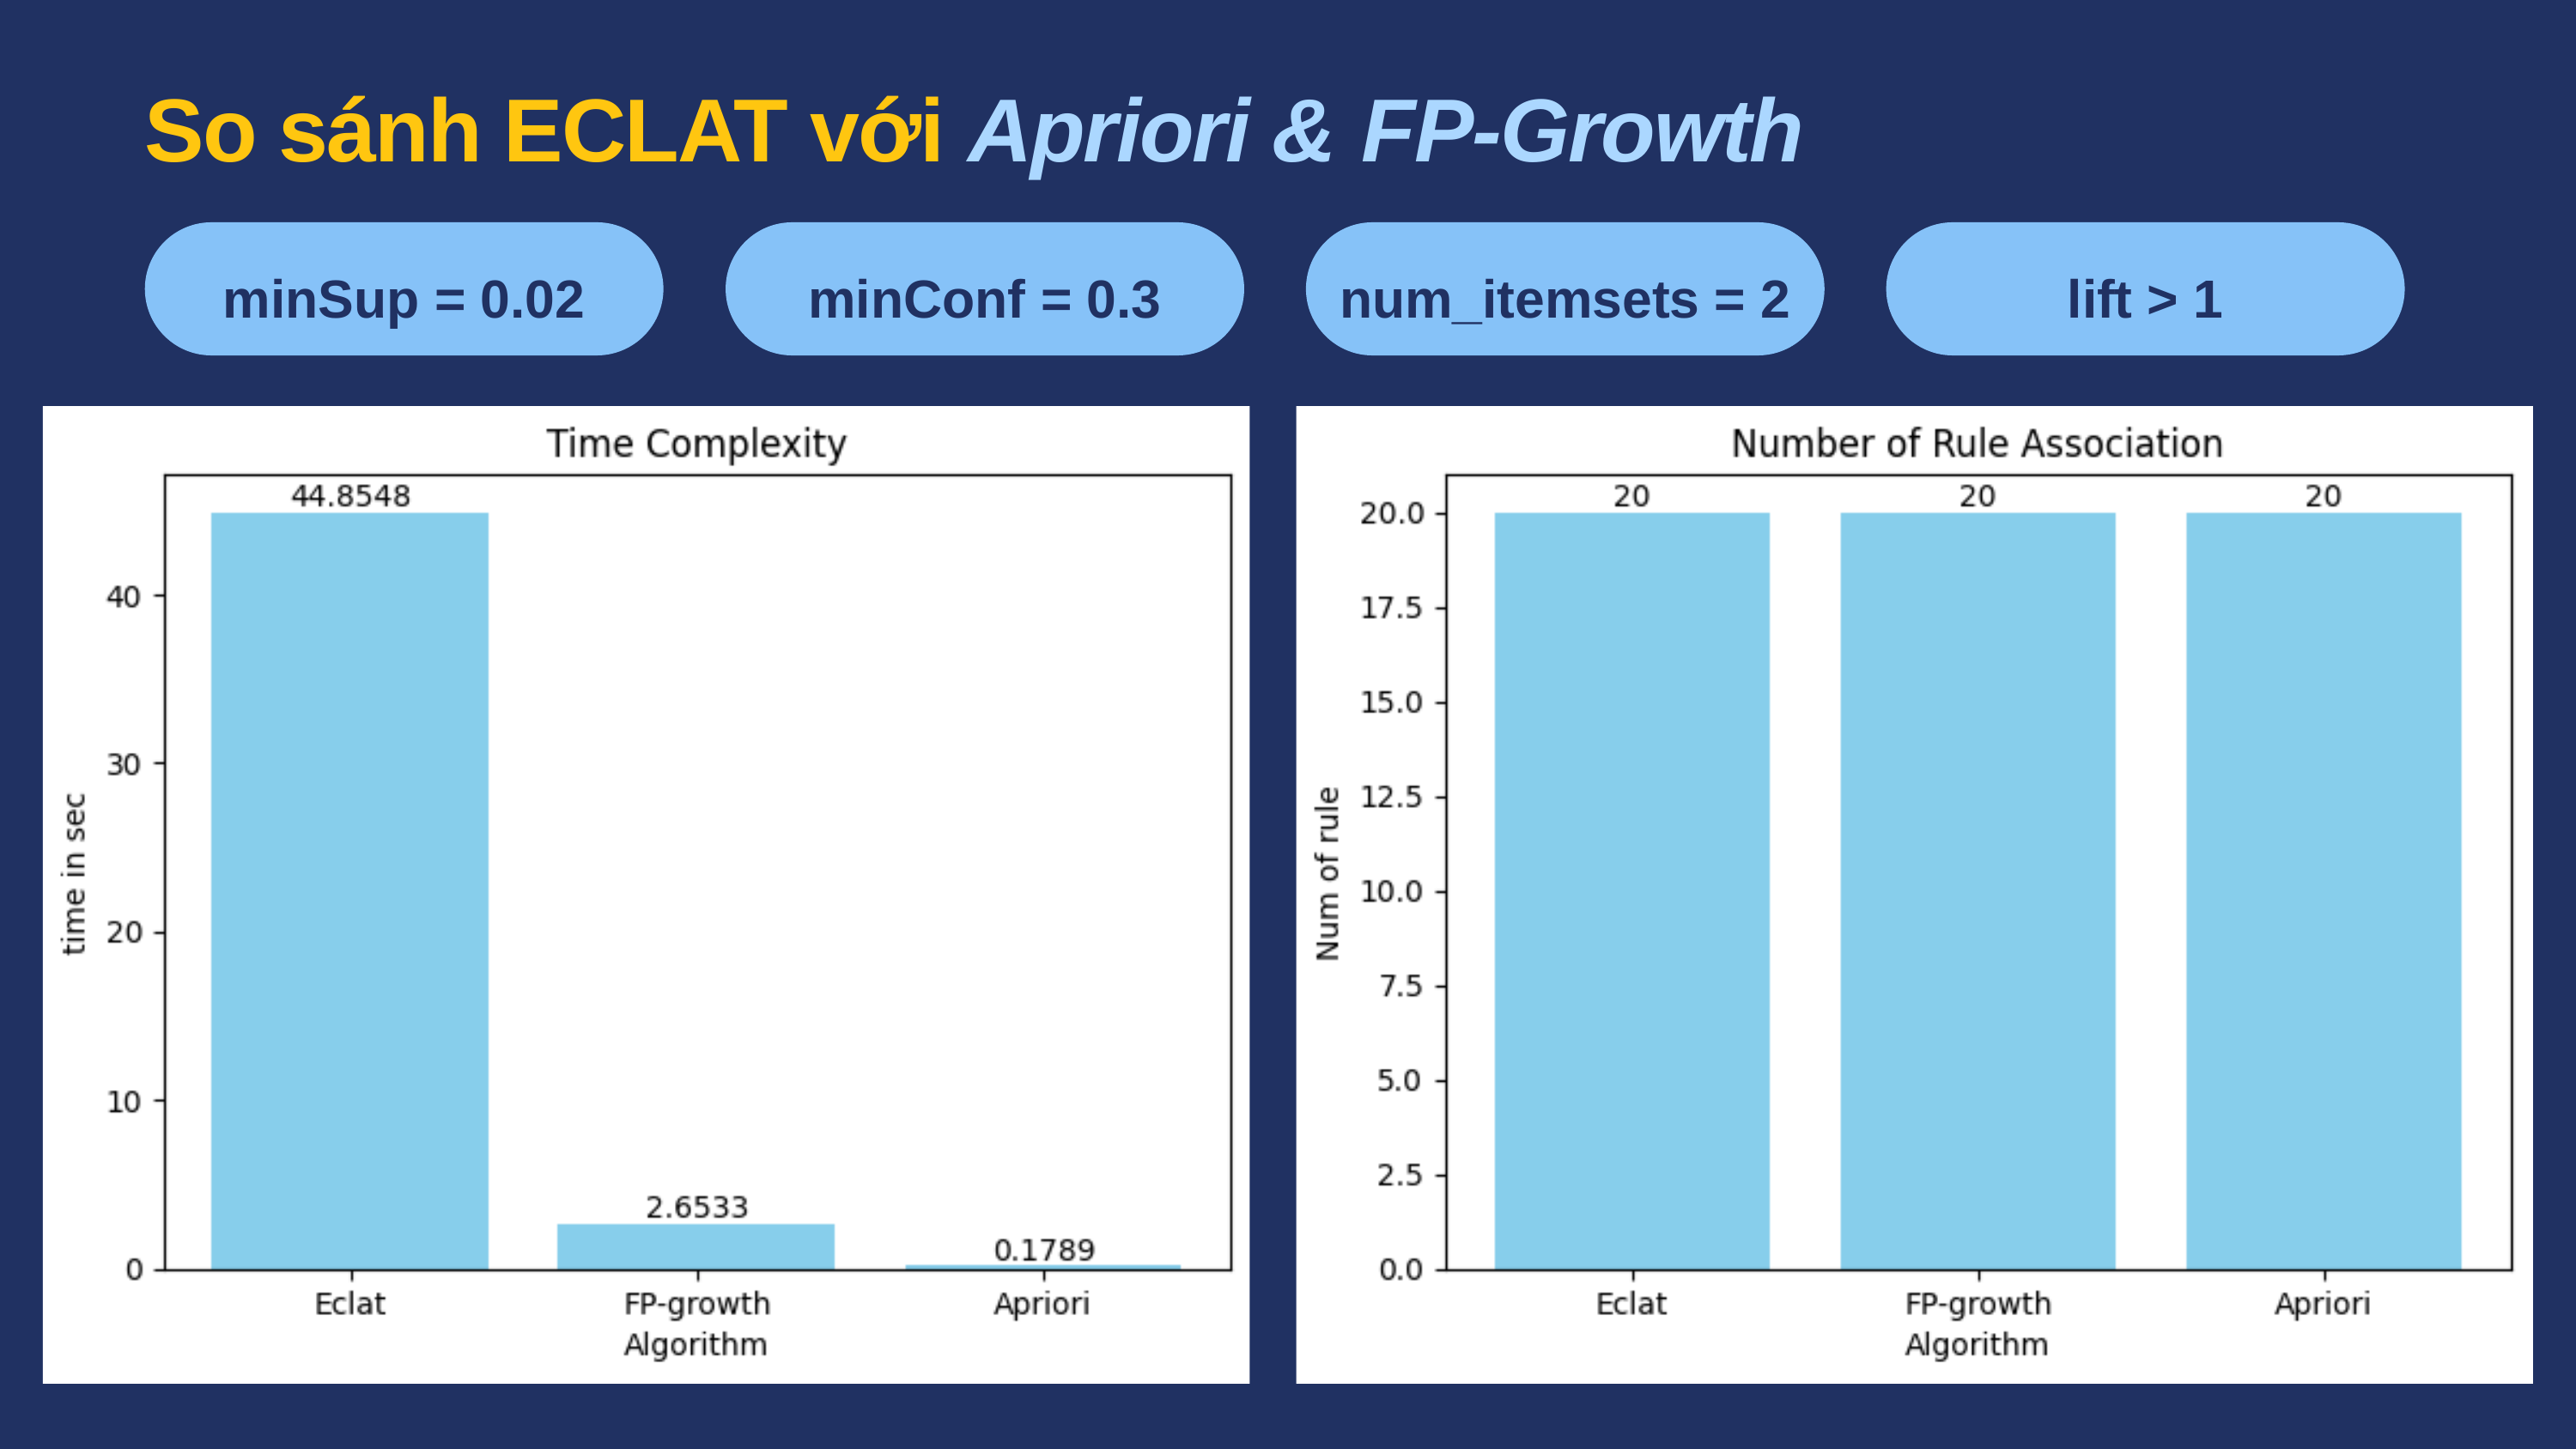

So sánh ECLAT với Apriori & FP-Growth

minSup = 0.02

minConf = 0.3

num_itemsets = 2

lift > 1